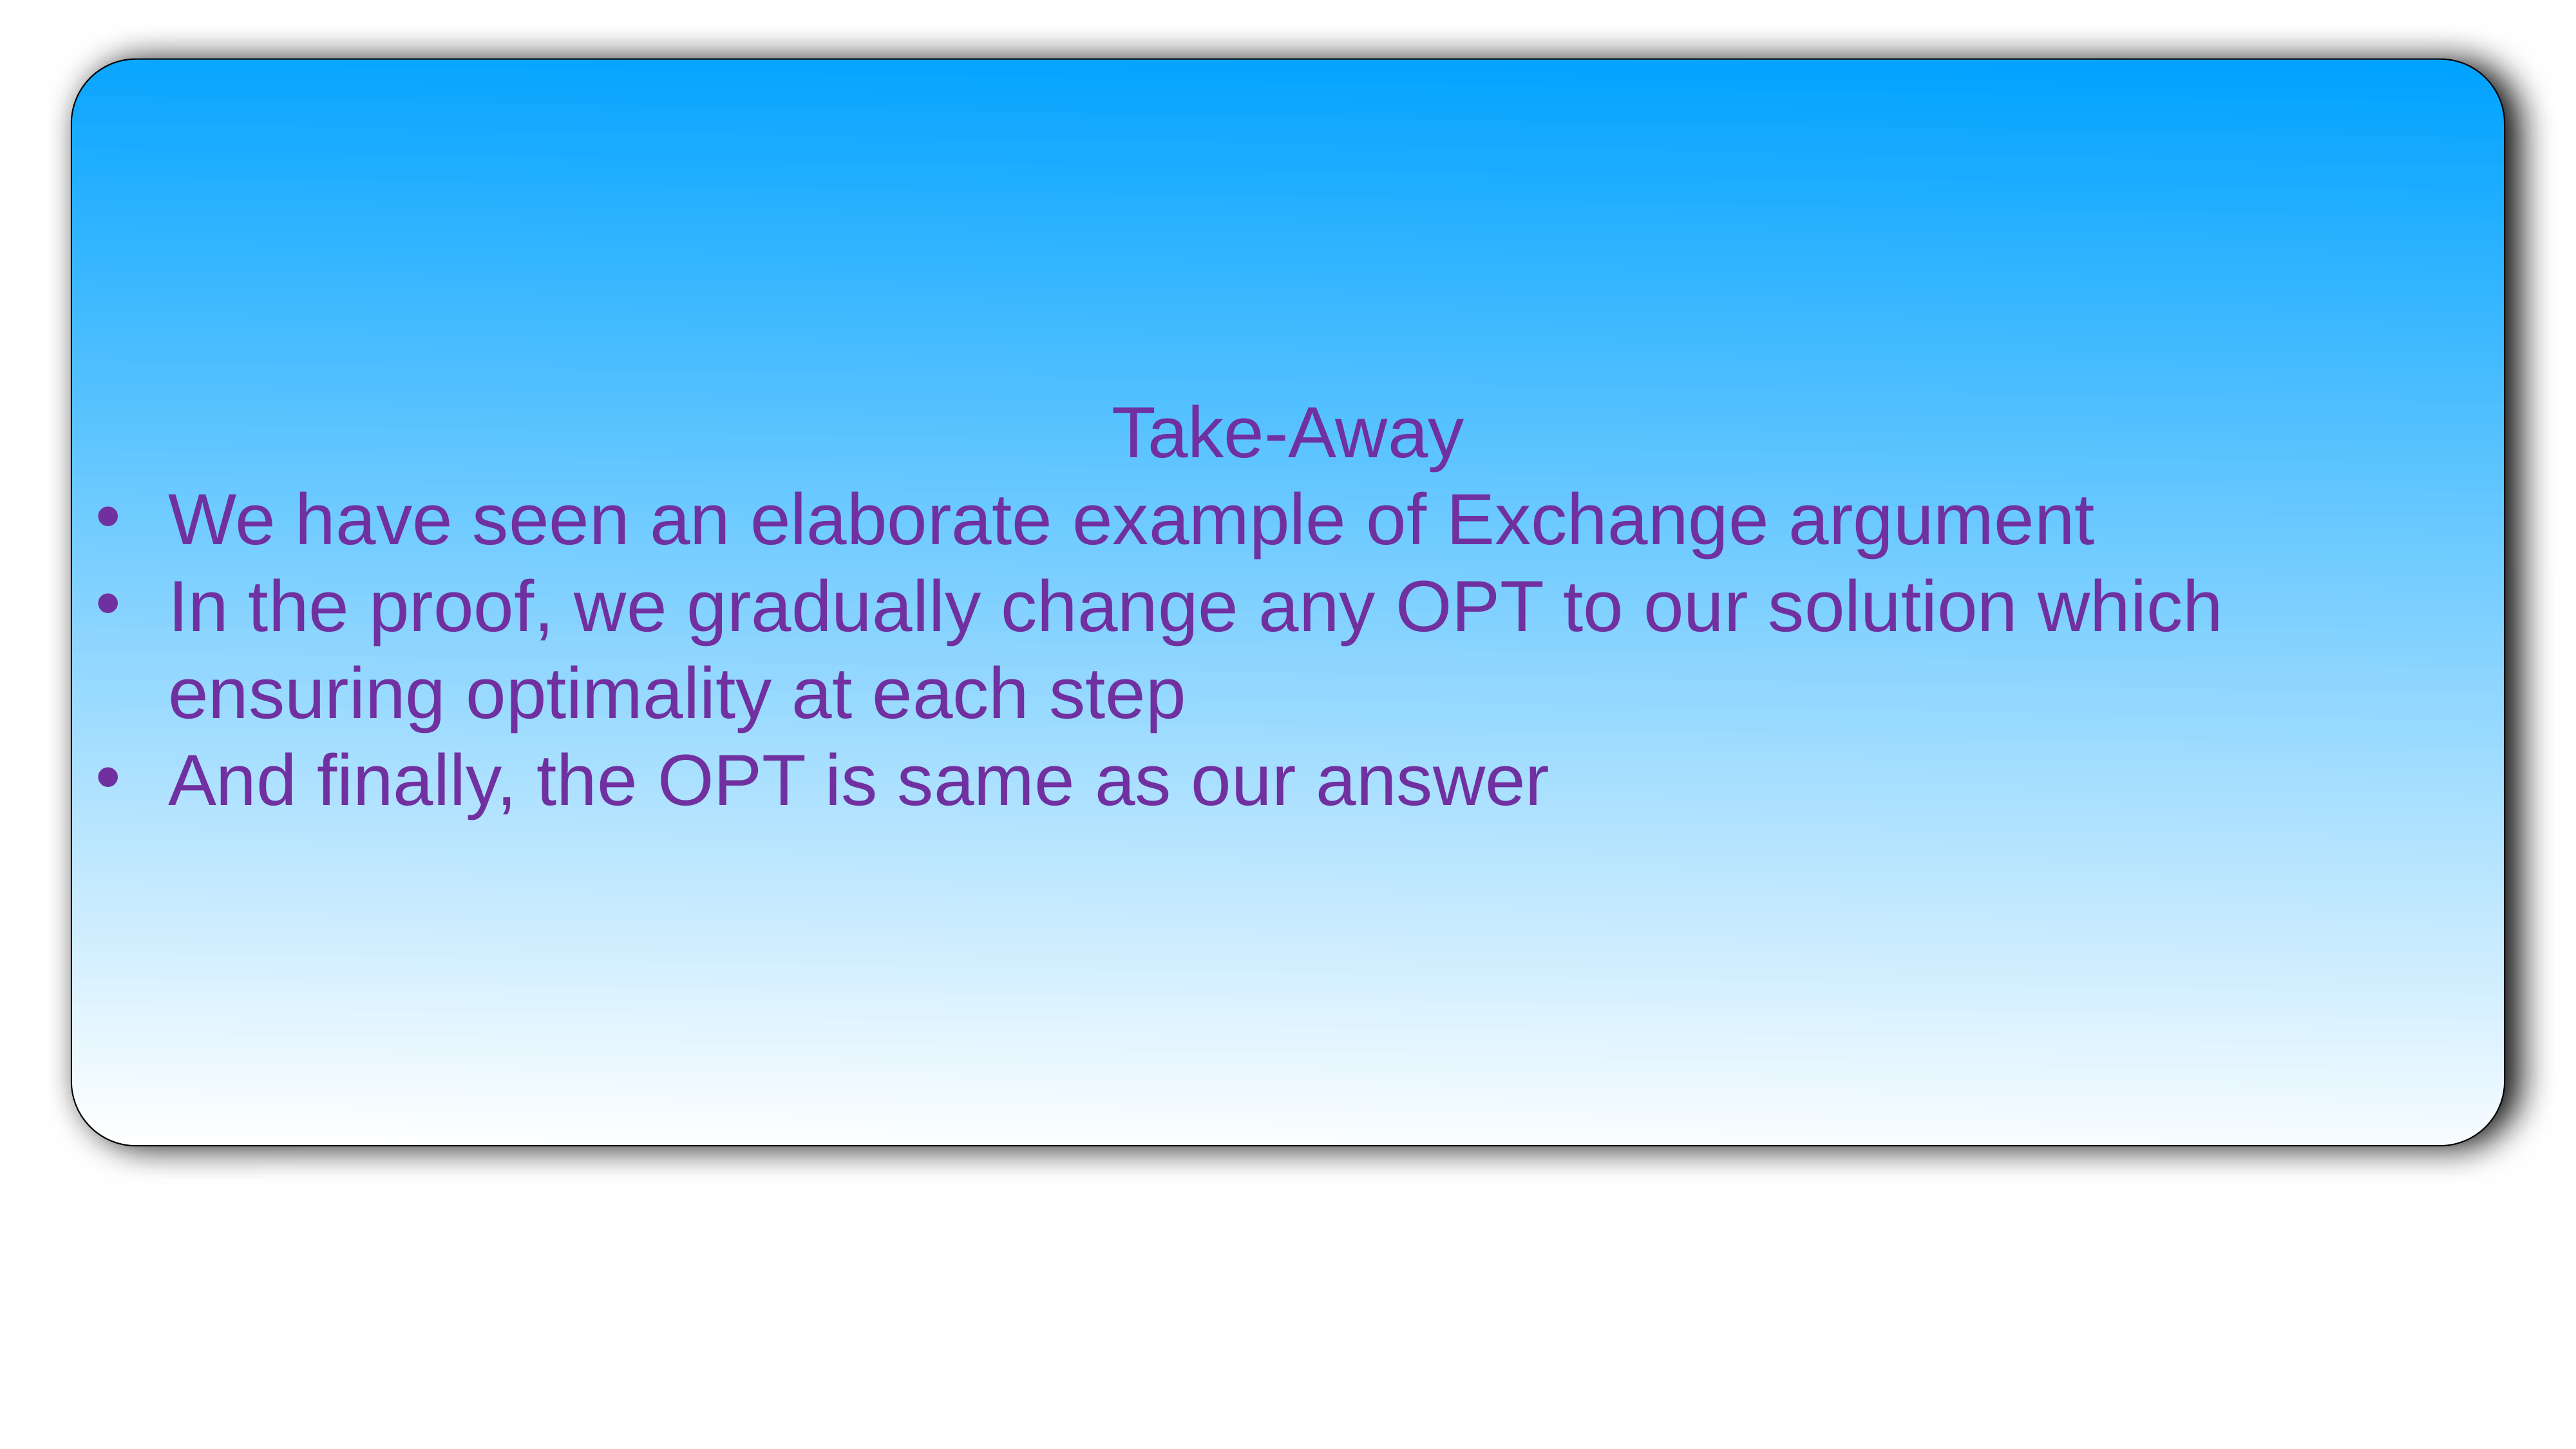

Take-Away
We have seen an elaborate example of Exchange argument
In the proof, we gradually change any OPT to our solution which ensuring optimality at each step
And finally, the OPT is same as our answer